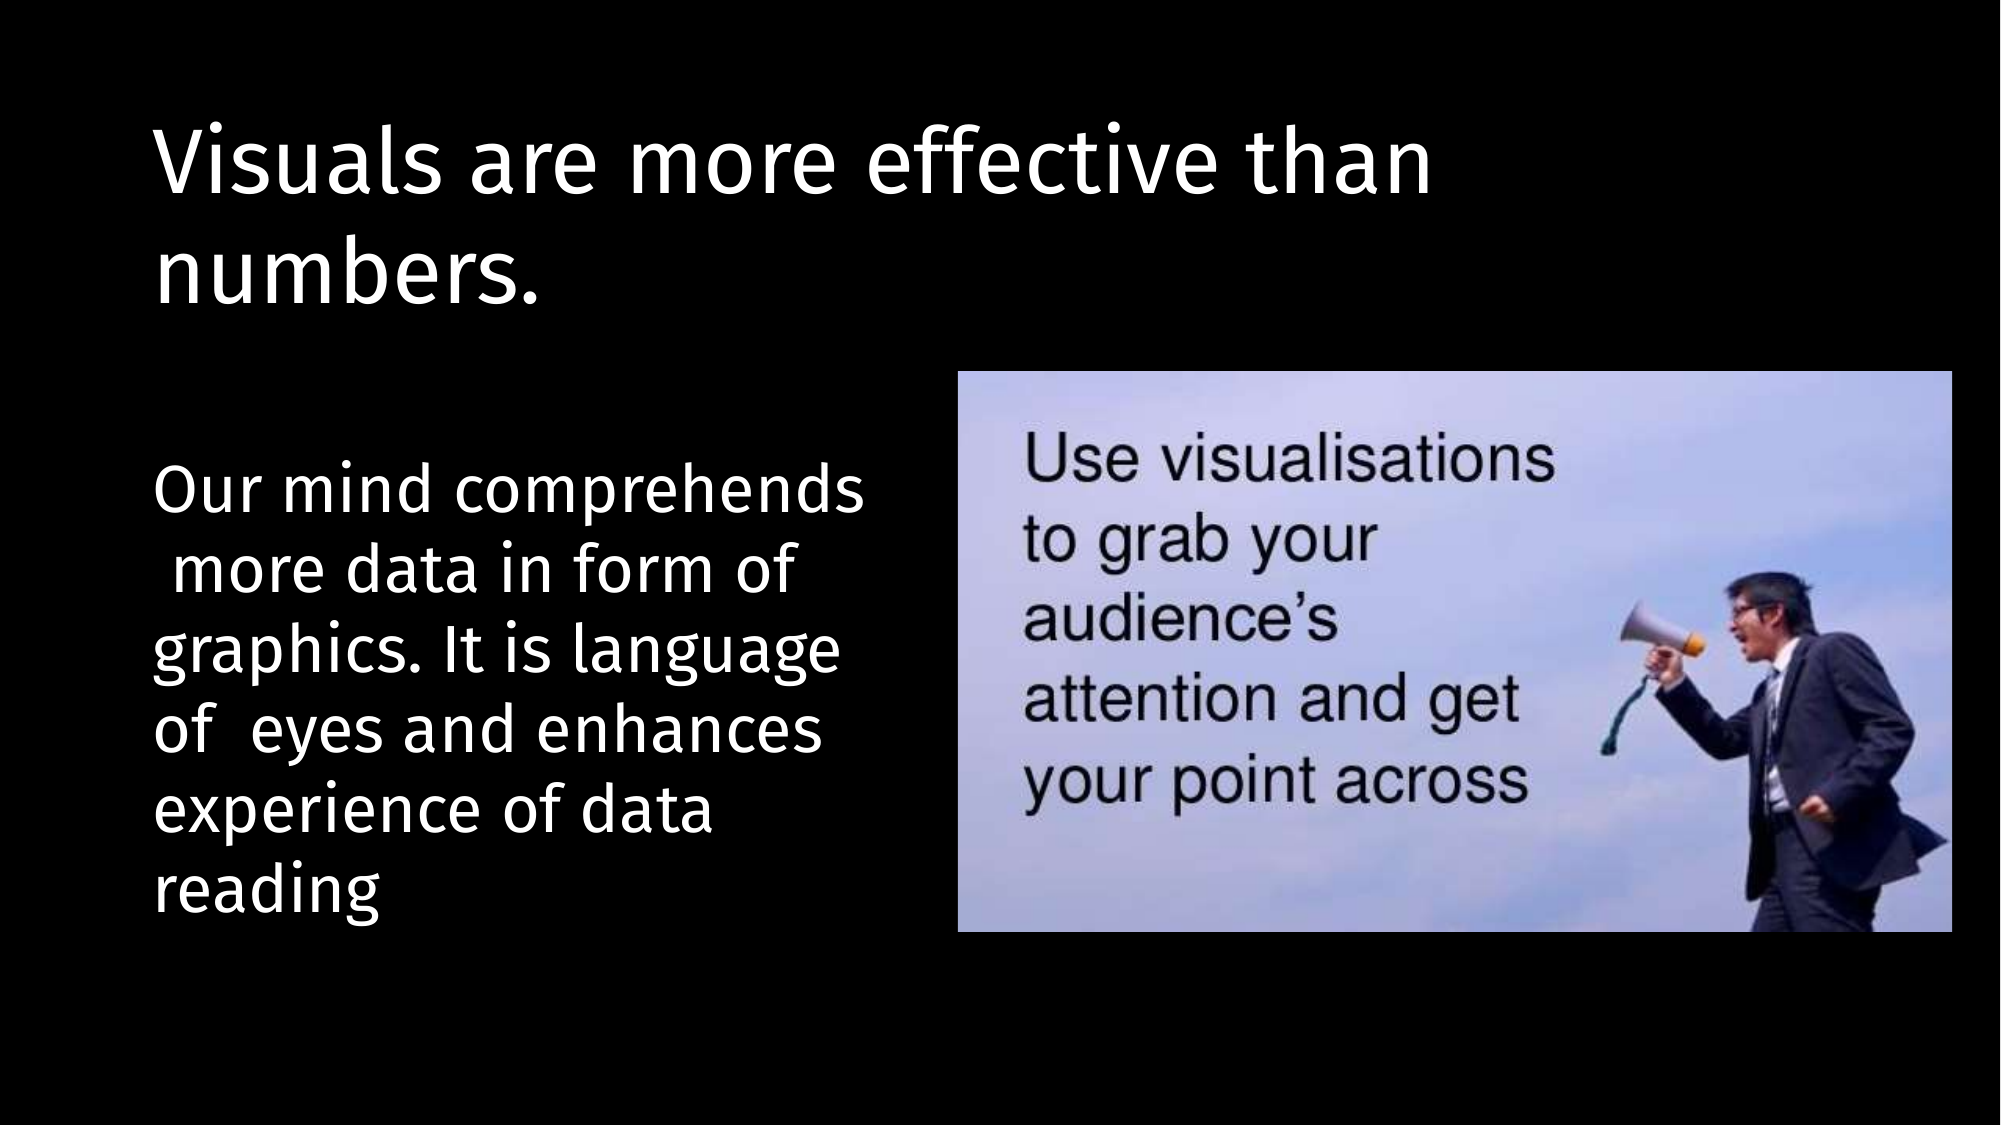

# Visuals are more effective than numbers.

Our mind comprehends  more data in form of  graphics. It is language of  eyes and enhances  experience of data reading